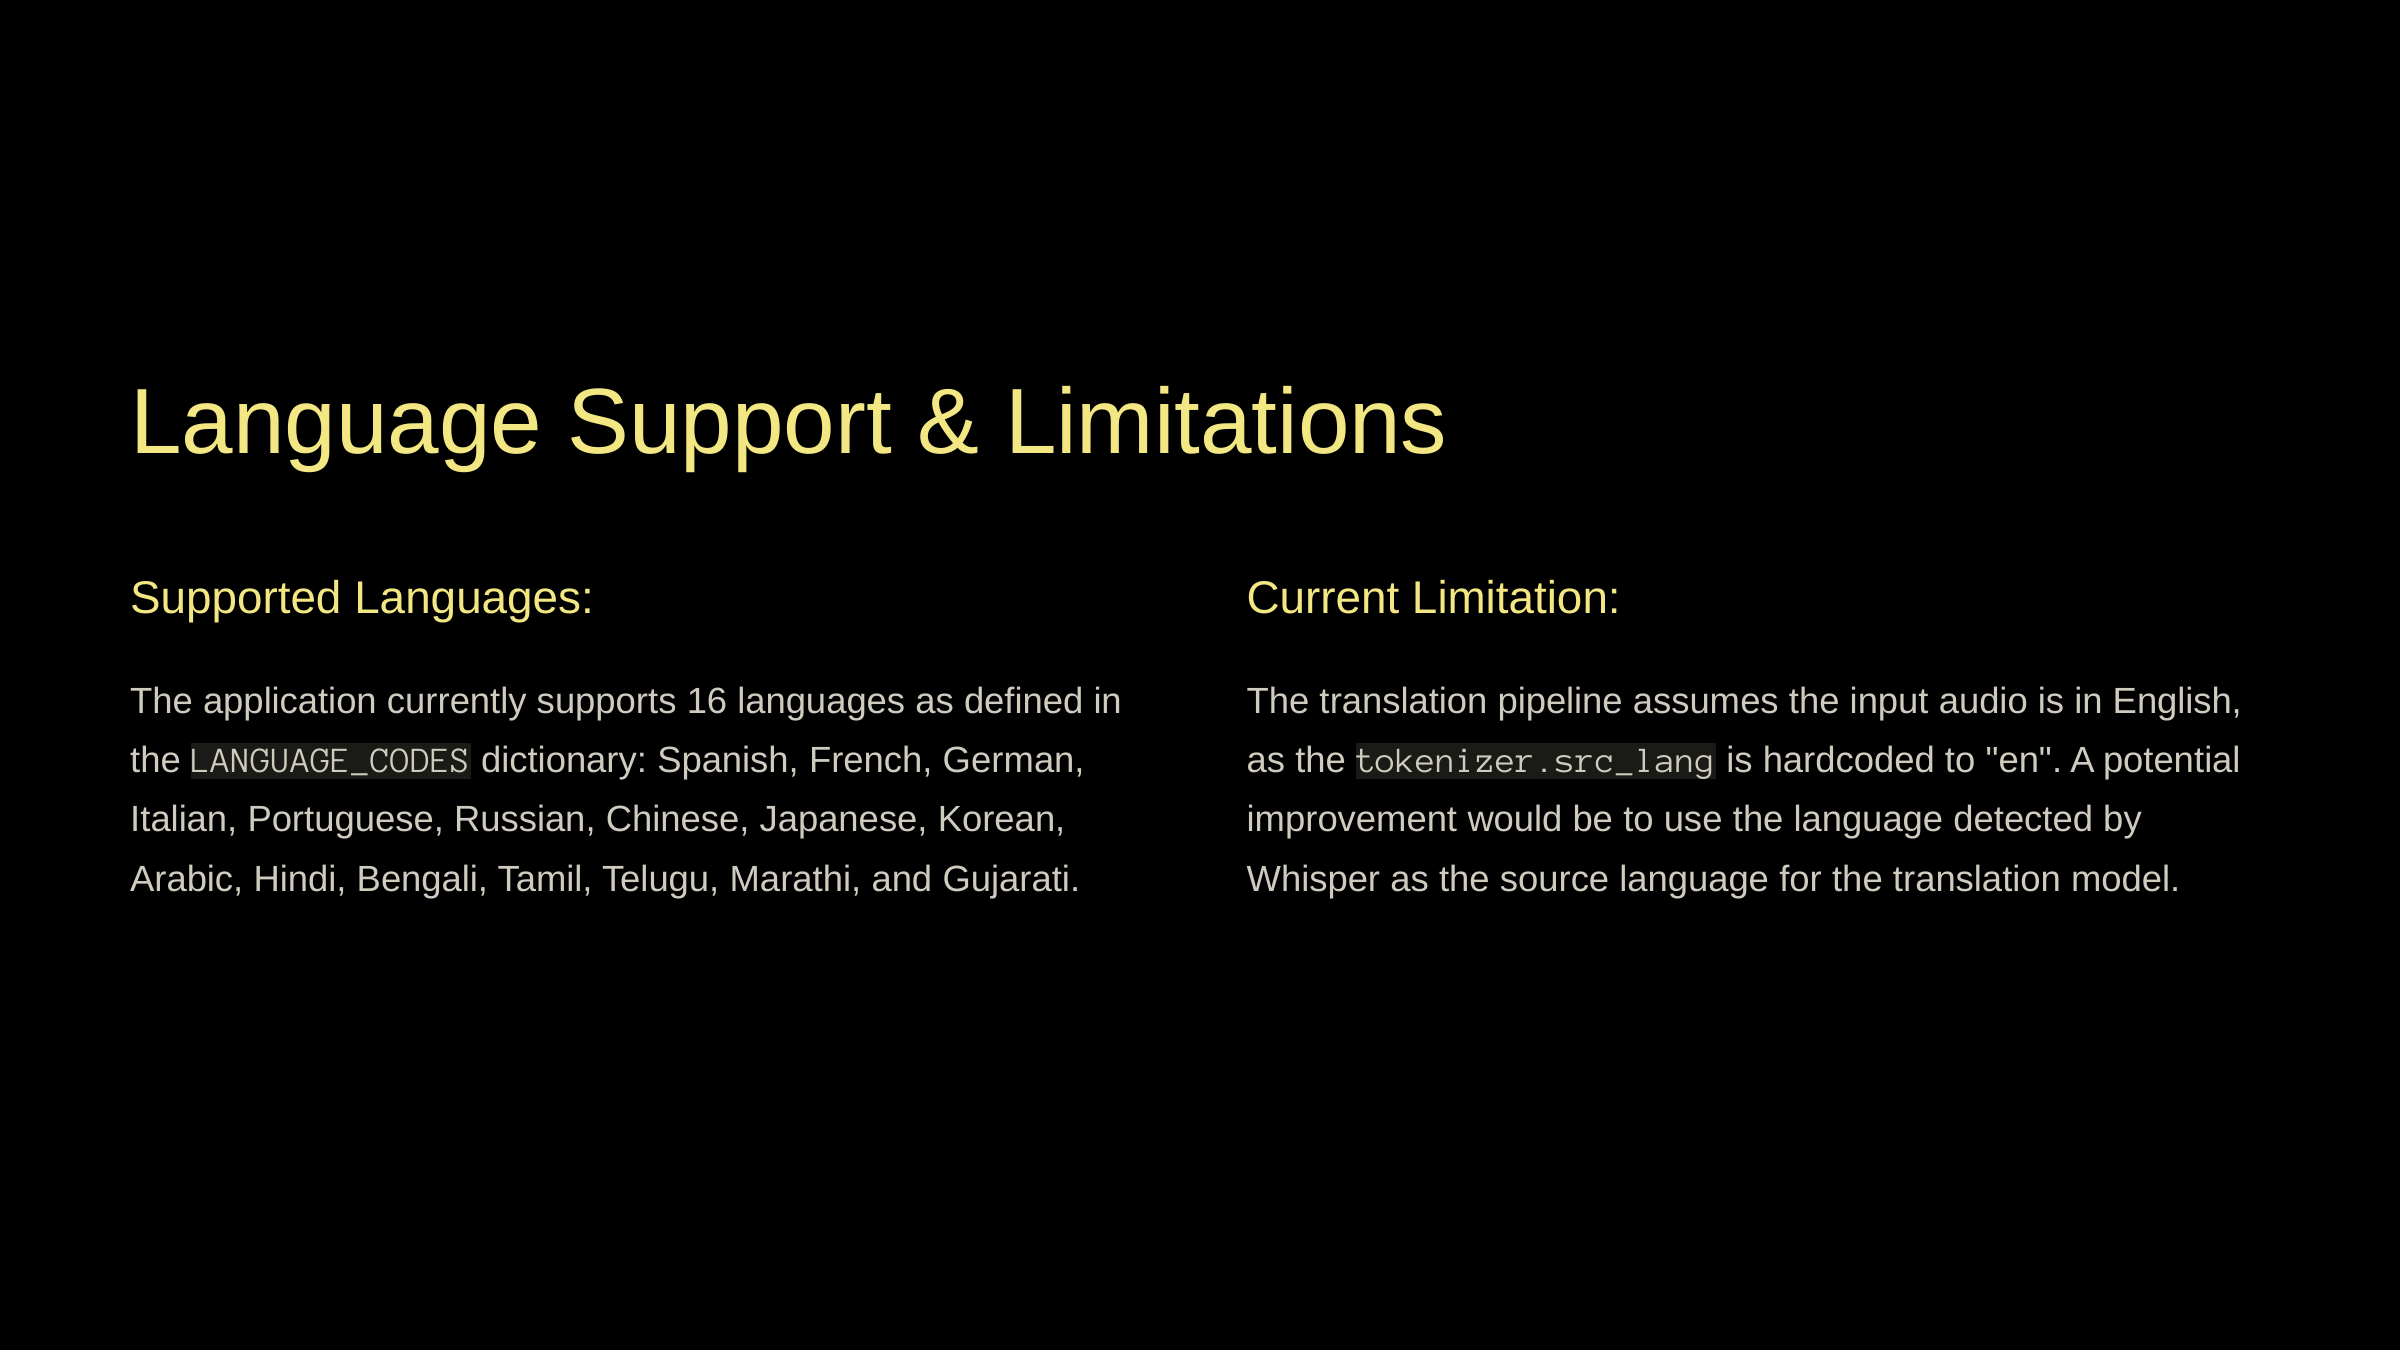

Language Support & Limitations
Supported Languages:
Current Limitation:
The application currently supports 16 languages as defined in the LANGUAGE_CODES dictionary: Spanish, French, German, Italian, Portuguese, Russian, Chinese, Japanese, Korean, Arabic, Hindi, Bengali, Tamil, Telugu, Marathi, and Gujarati.
The translation pipeline assumes the input audio is in English, as the tokenizer.src_lang is hardcoded to "en". A potential improvement would be to use the language detected by Whisper as the source language for the translation model.